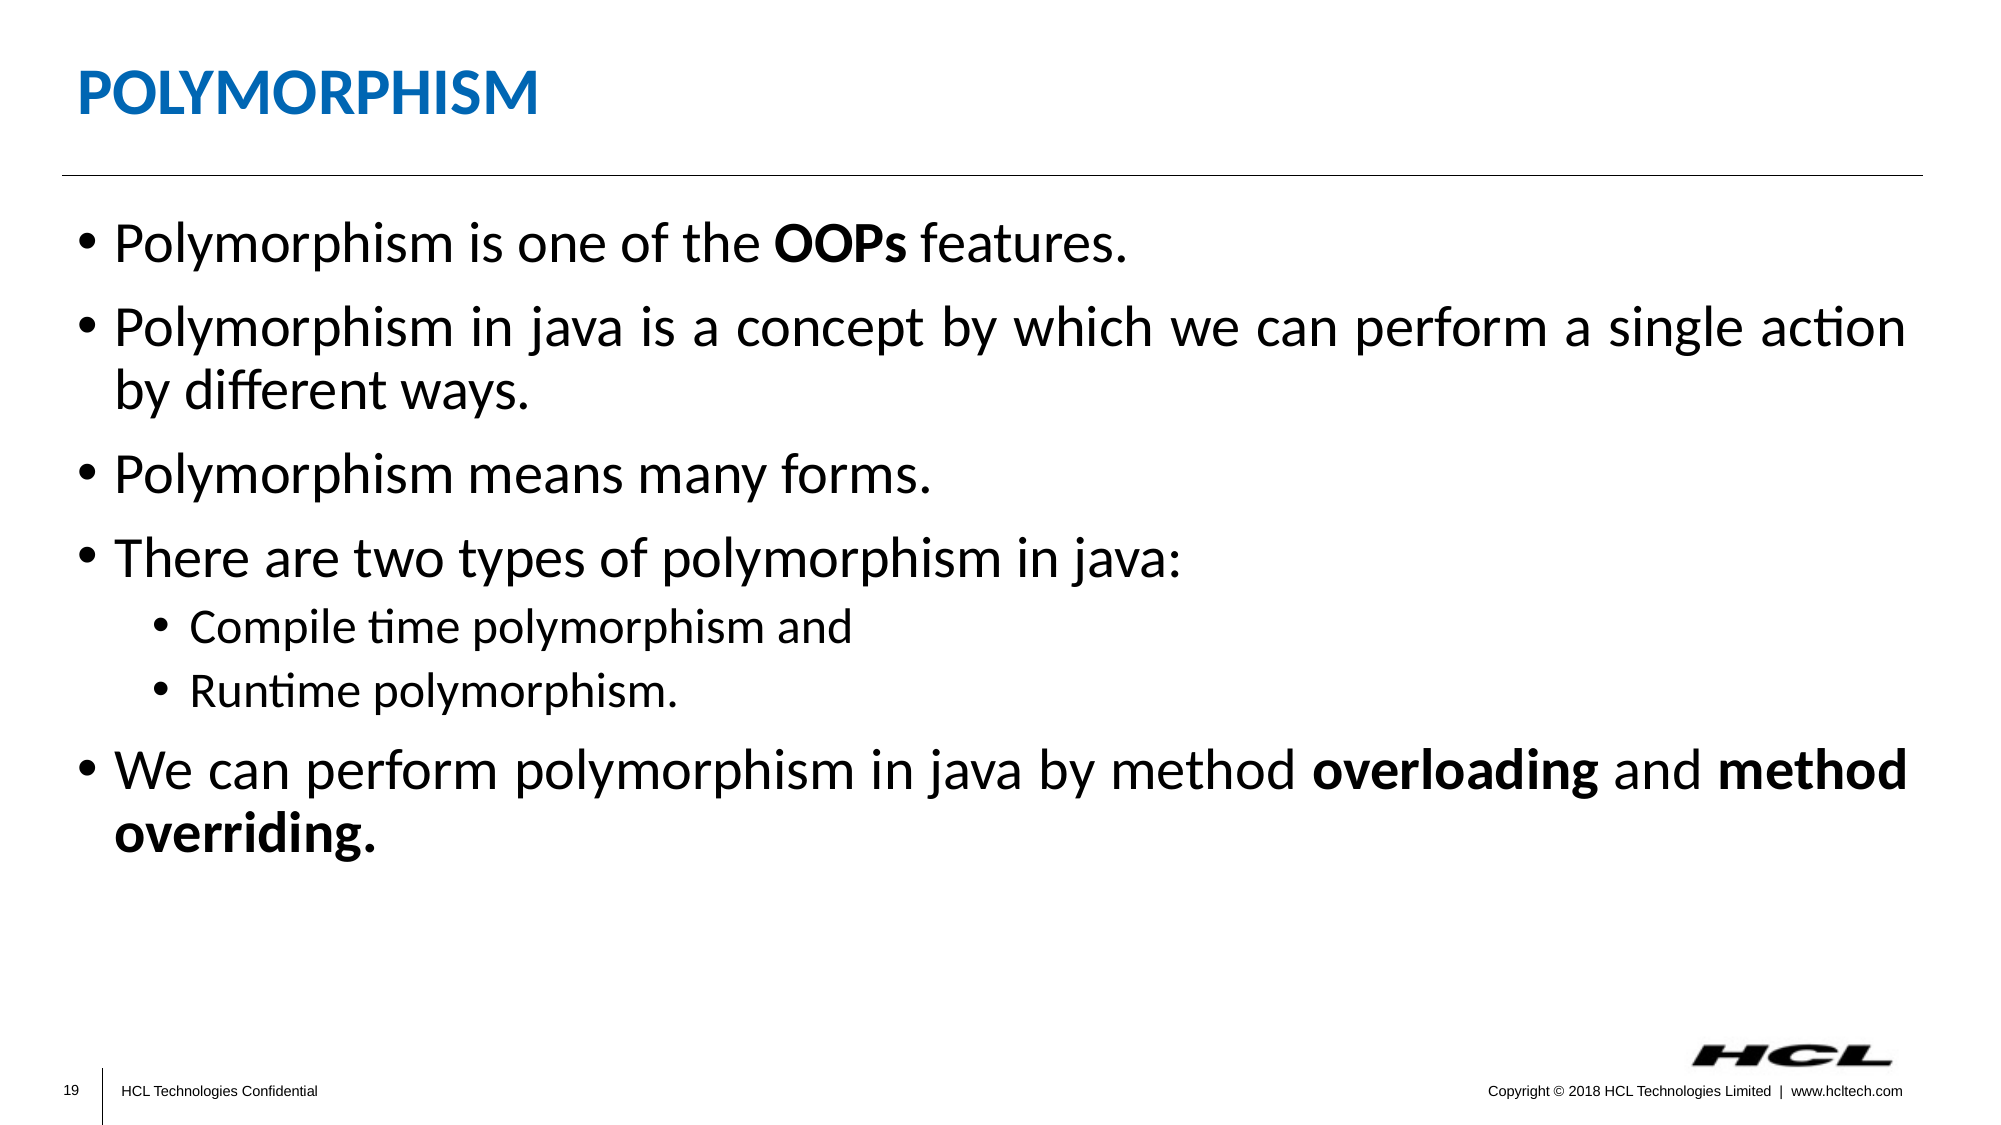

# polymorphism
Polymorphism is one of the OOPs features.
Polymorphism in java is a concept by which we can perform a single action by different ways.
Polymorphism means many forms.
There are two types of polymorphism in java:
Compile time polymorphism and
Runtime polymorphism.
We can perform polymorphism in java by method overloading and method overriding.